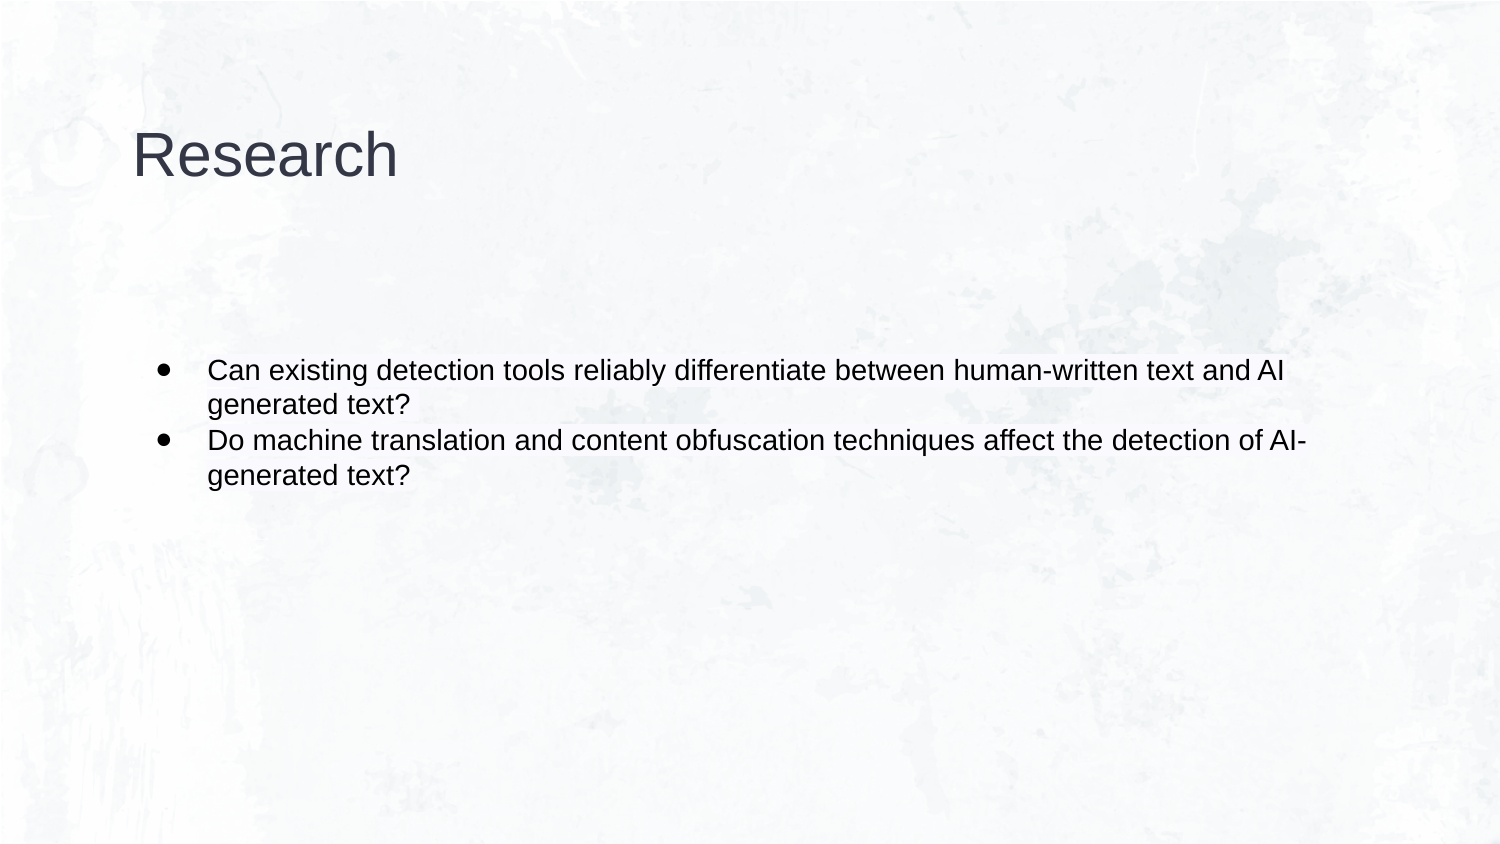

# Research
Can existing detection tools reliably differentiate between human-written text and AI generated text?
Do machine translation and content obfuscation techniques affect the detection of AI-generated text?